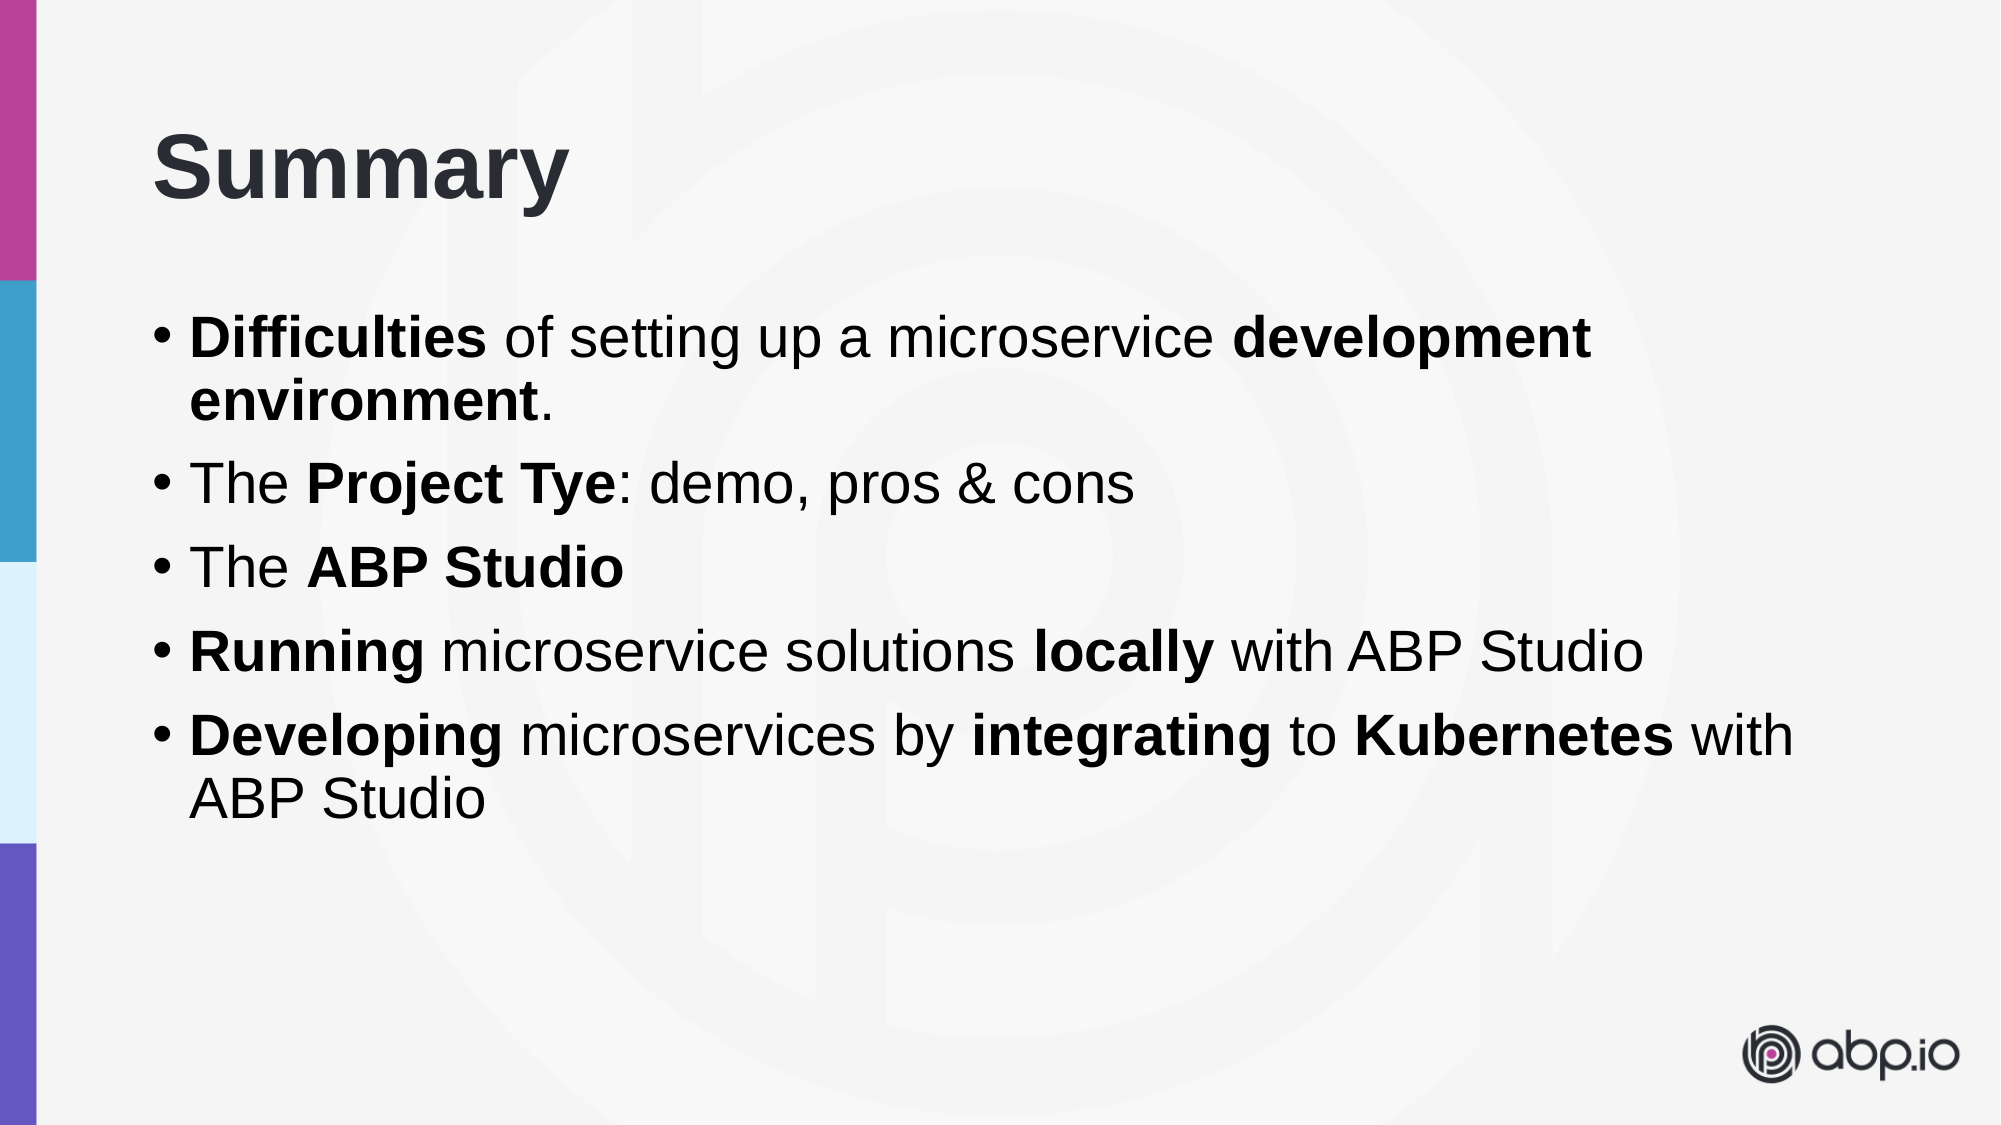

# Summary
Difficulties of setting up a microservice development environment.
The Project Tye: demo, pros & cons
The ABP Studio
Running microservice solutions locally with ABP Studio
Developing microservices by integrating to Kubernetes with ABP Studio